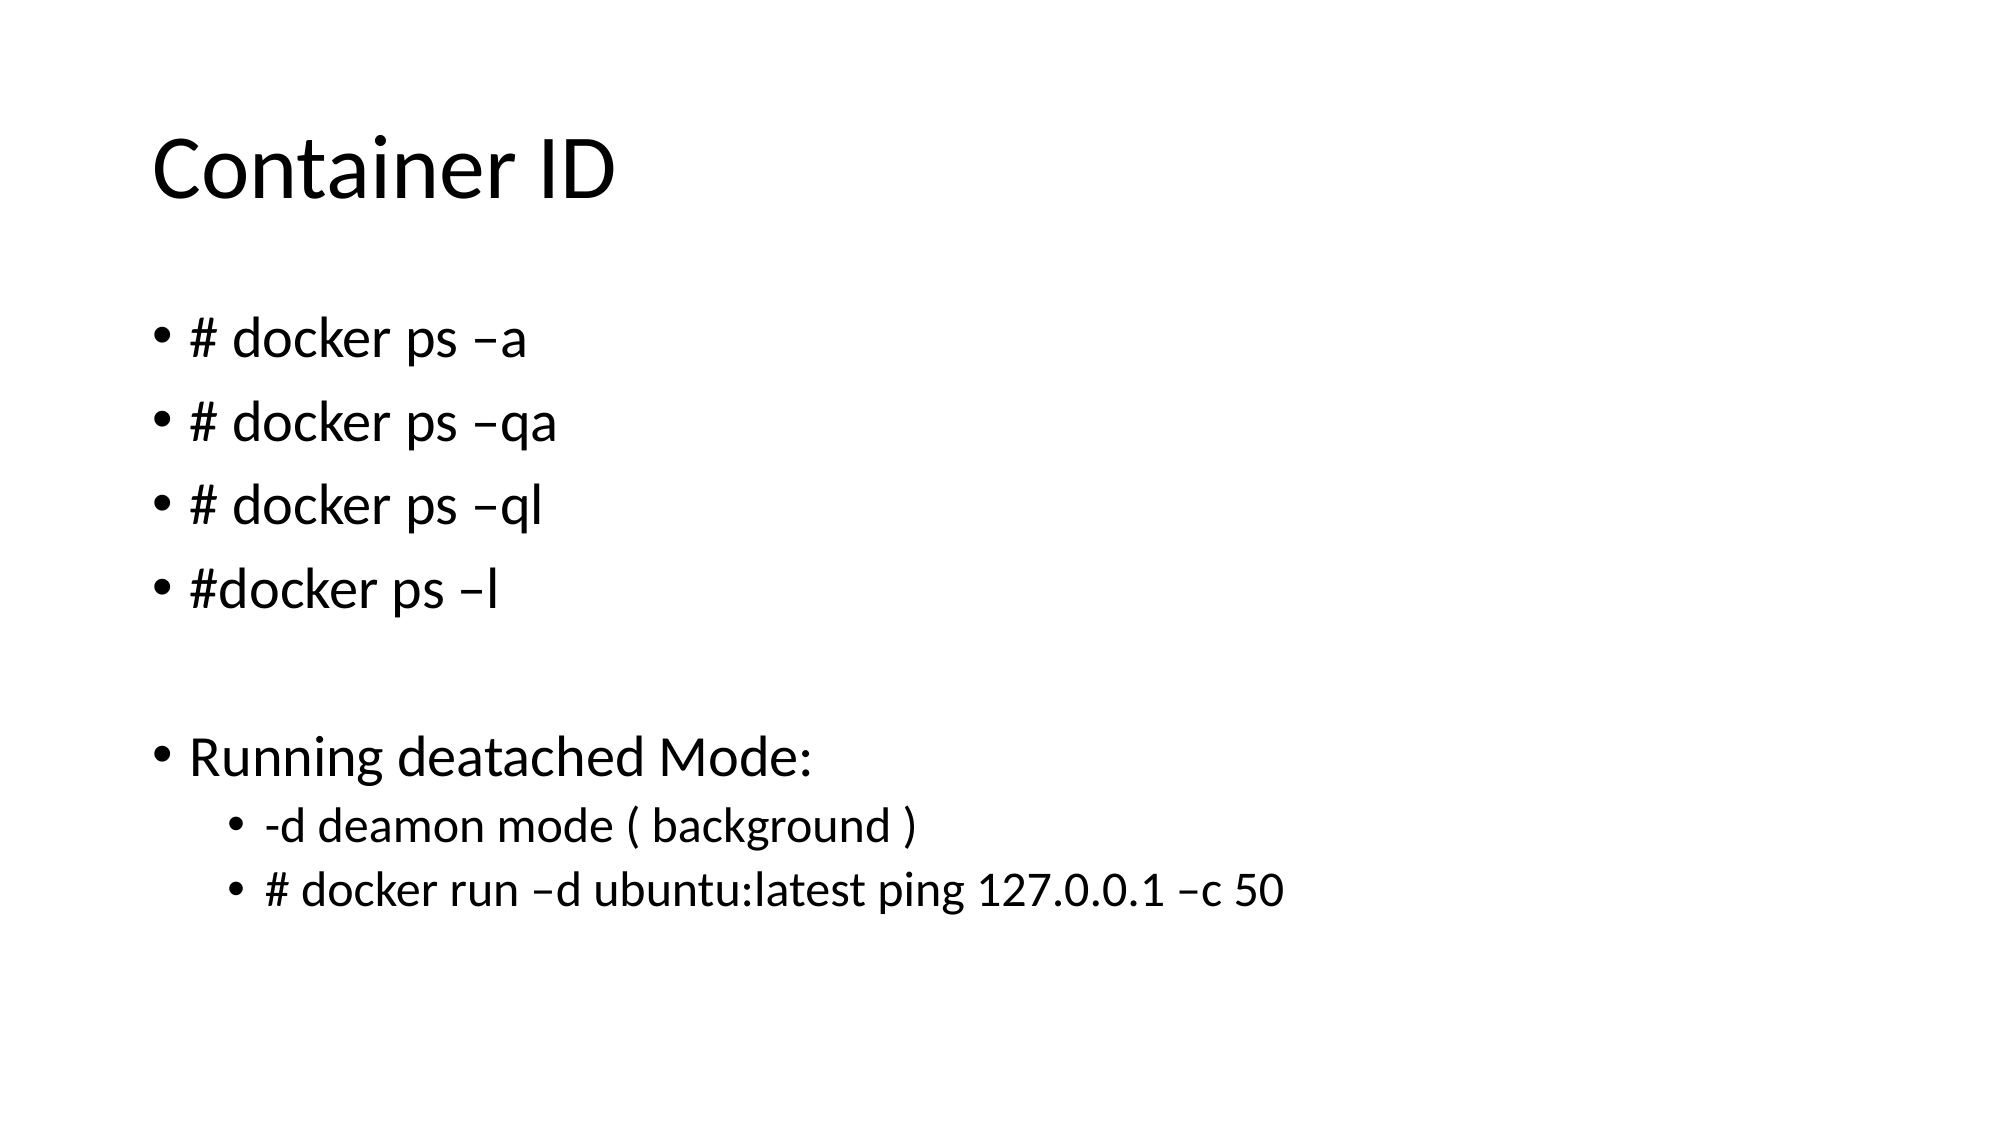

# Container ID
# docker ps –a
# docker ps –qa
# docker ps –ql
#docker ps –l

Running deatached Mode:
-d deamon mode ( background )
# docker run –d ubuntu:latest ping 127.0.0.1 –c 50